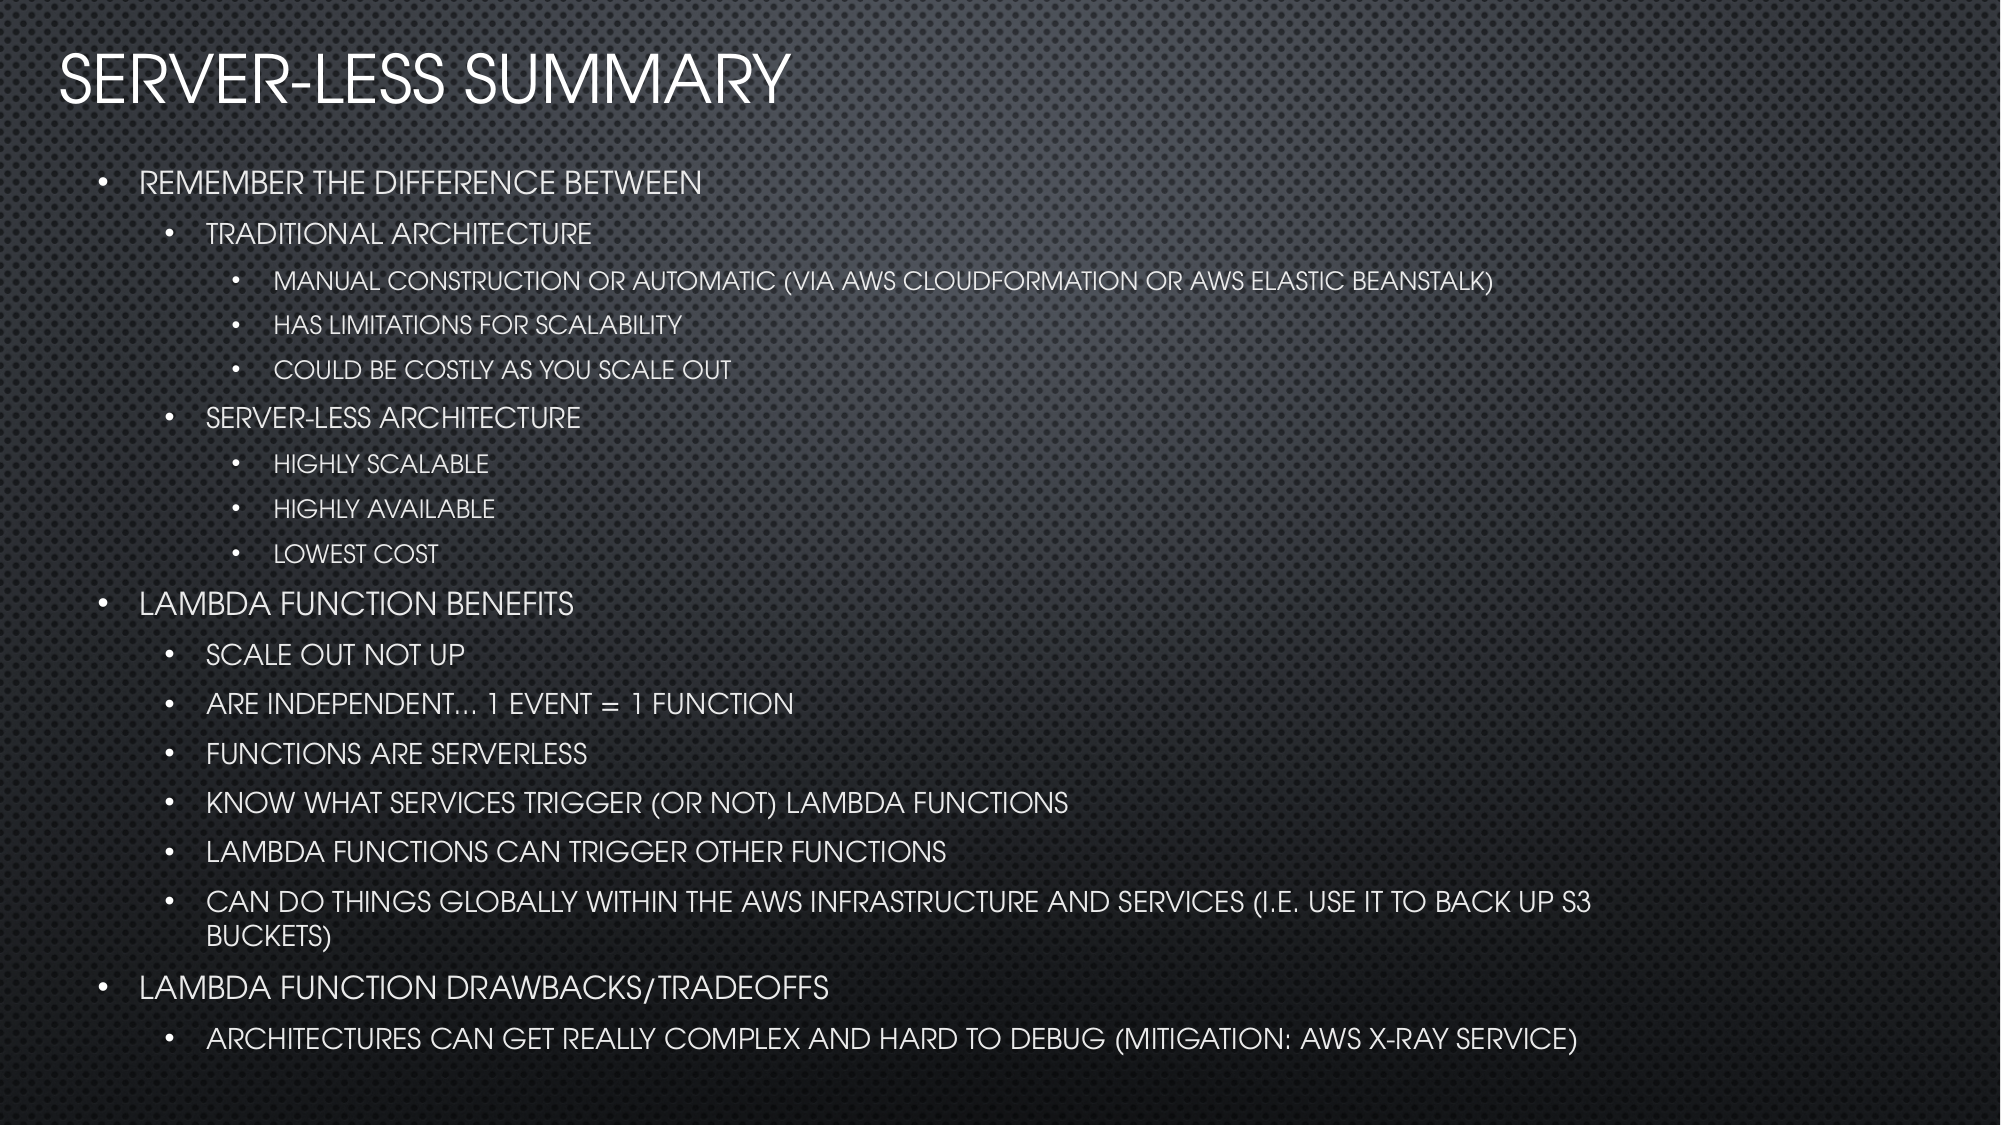

# Server-less summary

Remember the difference between
Traditional architecture
Manual construction or automatic (via AWS Cloudformation or AWS Elastic Beanstalk)
Has limitations for scalability
Could be costly as you scale out
Server-less architecture
Highly scalable
Highly available
Lowest cost
Lambda Function Benefits
Scale out not up
Are independent… 1 event = 1 function
Functions are serverless
Know what services trigger (or not) Lambda functions
Lambda Functions can trigger other functions
Can do things globally within the AWS infrastructure and services (i.e. use it to back up S3 buckets)
Lambda Function drawbacks/tradeoffs
Architectures can get really complex and hard to debug (Mitigation: AWS X-Ray service)